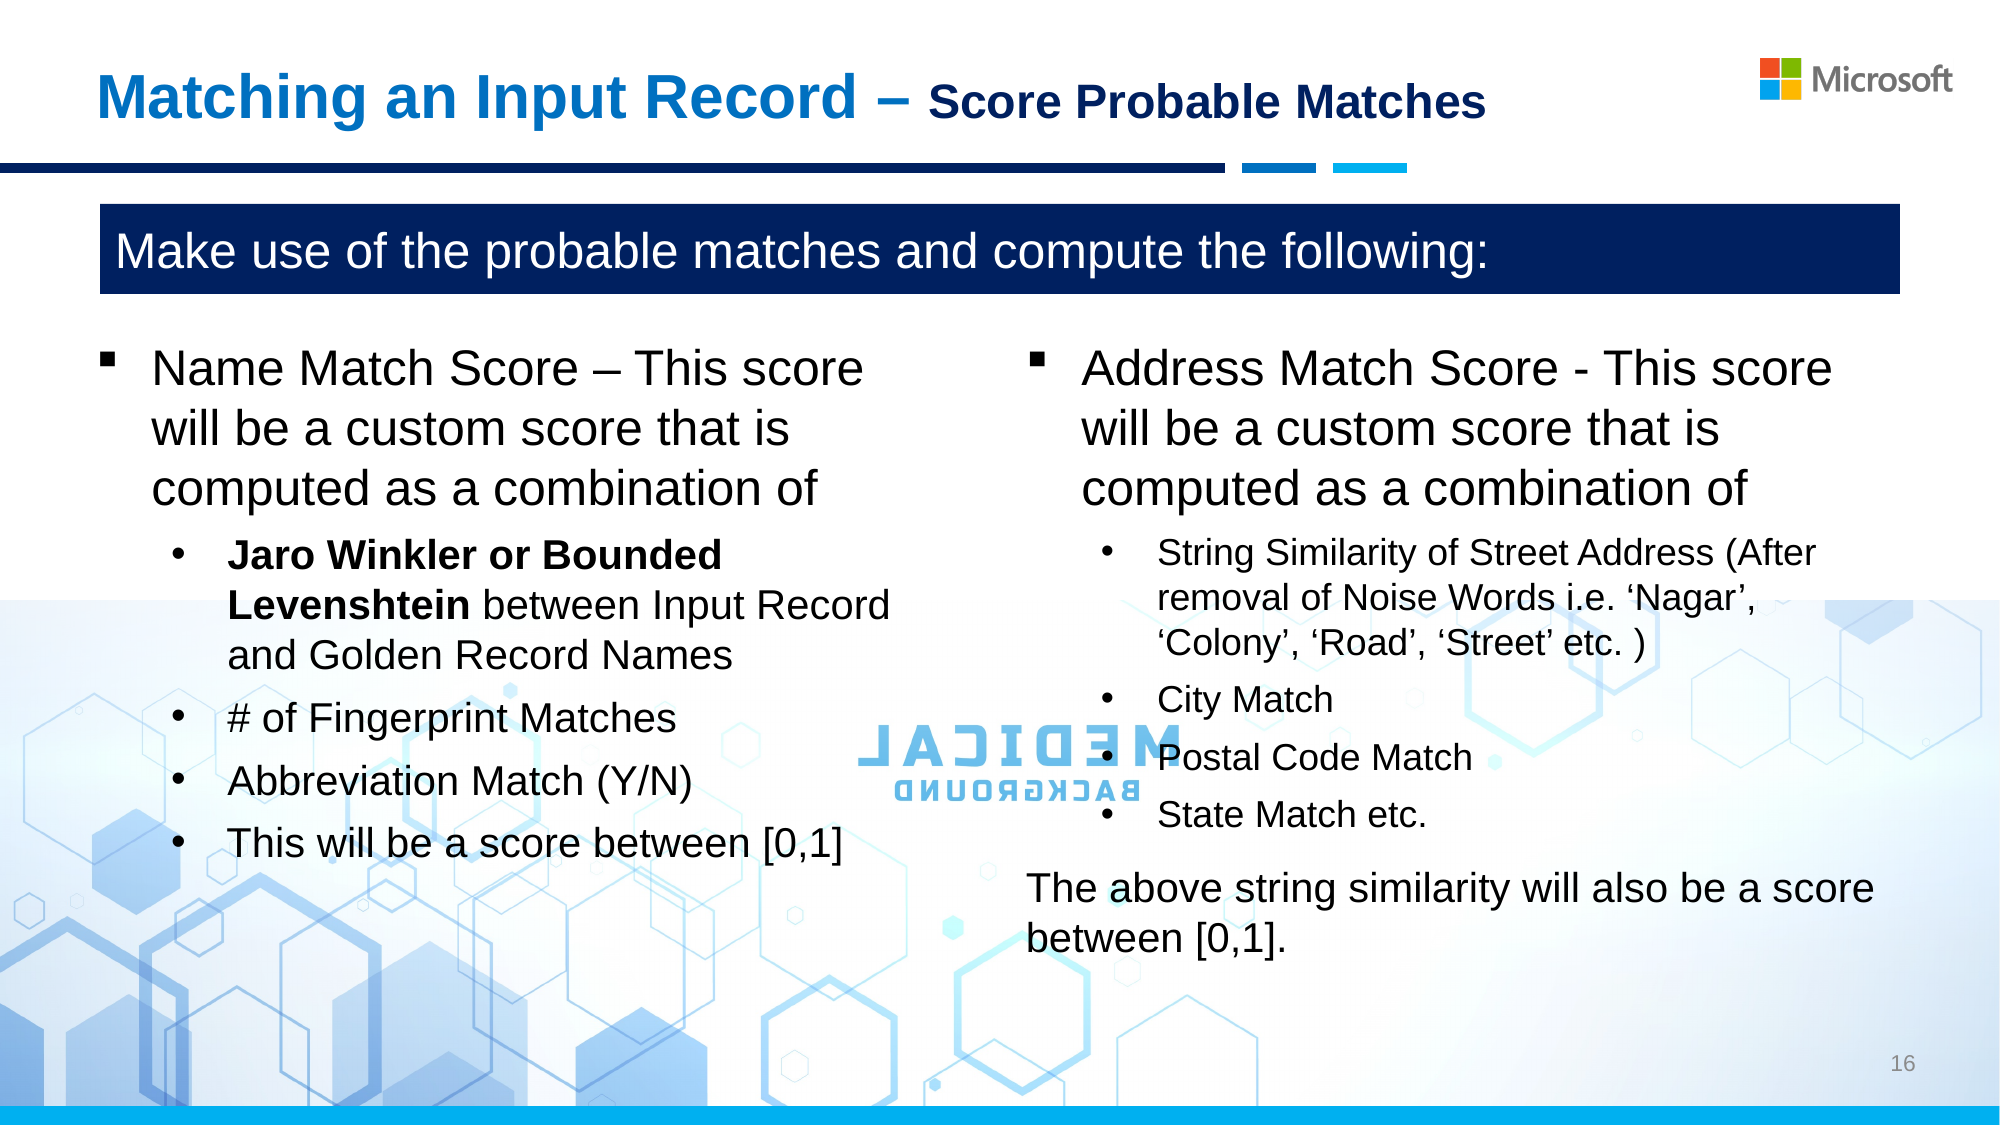

# Matching an Input Record – Score Probable Matches
Make use of the probable matches and compute the following:
Name Match Score – This score will be a custom score that is computed as a combination of
Jaro Winkler or Bounded Levenshtein between Input Record and Golden Record Names
# of Fingerprint Matches
Abbreviation Match (Y/N)
This will be a score between [0,1]
Address Match Score - This score will be a custom score that is computed as a combination of
String Similarity of Street Address (After removal of Noise Words i.e. ‘Nagar’, ‘Colony’, ‘Road’, ‘Street’ etc. )
City Match
Postal Code Match
State Match etc.
The above string similarity will also be a score between [0,1].